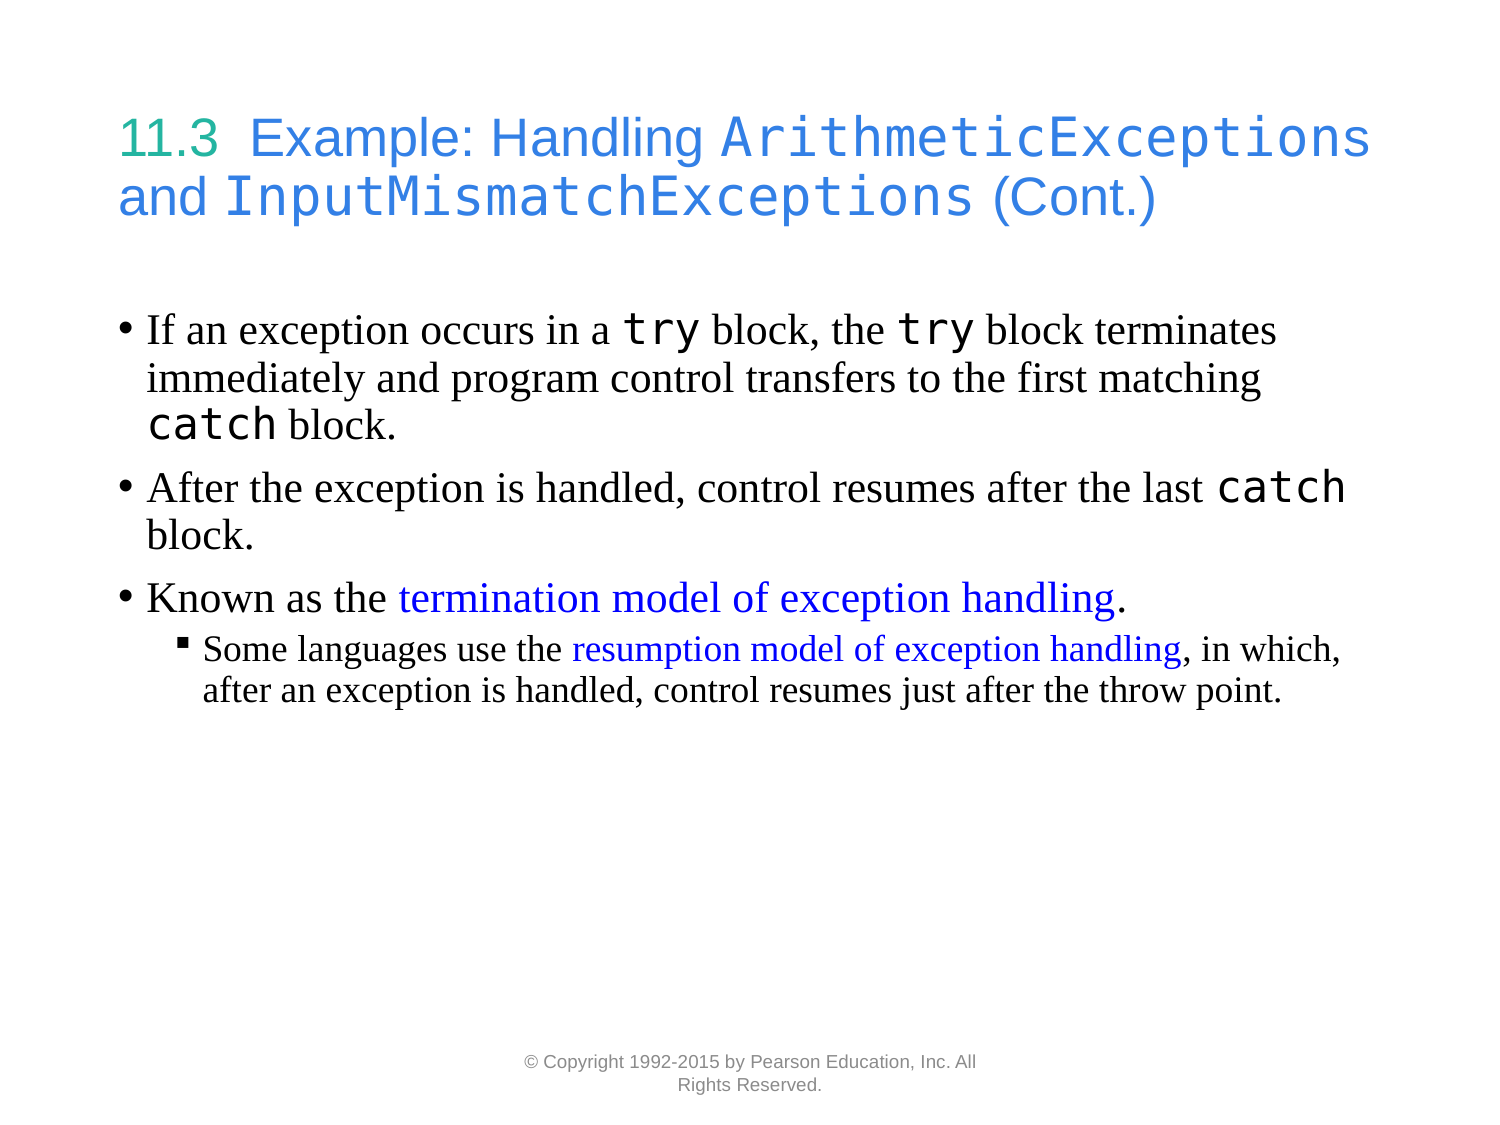

# 11.3  Example: Handling ArithmeticExceptions and InputMismatchExceptions (Cont.)
If an exception occurs in a try block, the try block terminates immediately and program control transfers to the first matching catch block.
After the exception is handled, control resumes after the last catch block.
Known as the termination model of exception handling.
Some languages use the resumption model of exception handling, in which, after an exception is handled, control resumes just after the throw point.
© Copyright 1992-2015 by Pearson Education, Inc. All Rights Reserved.